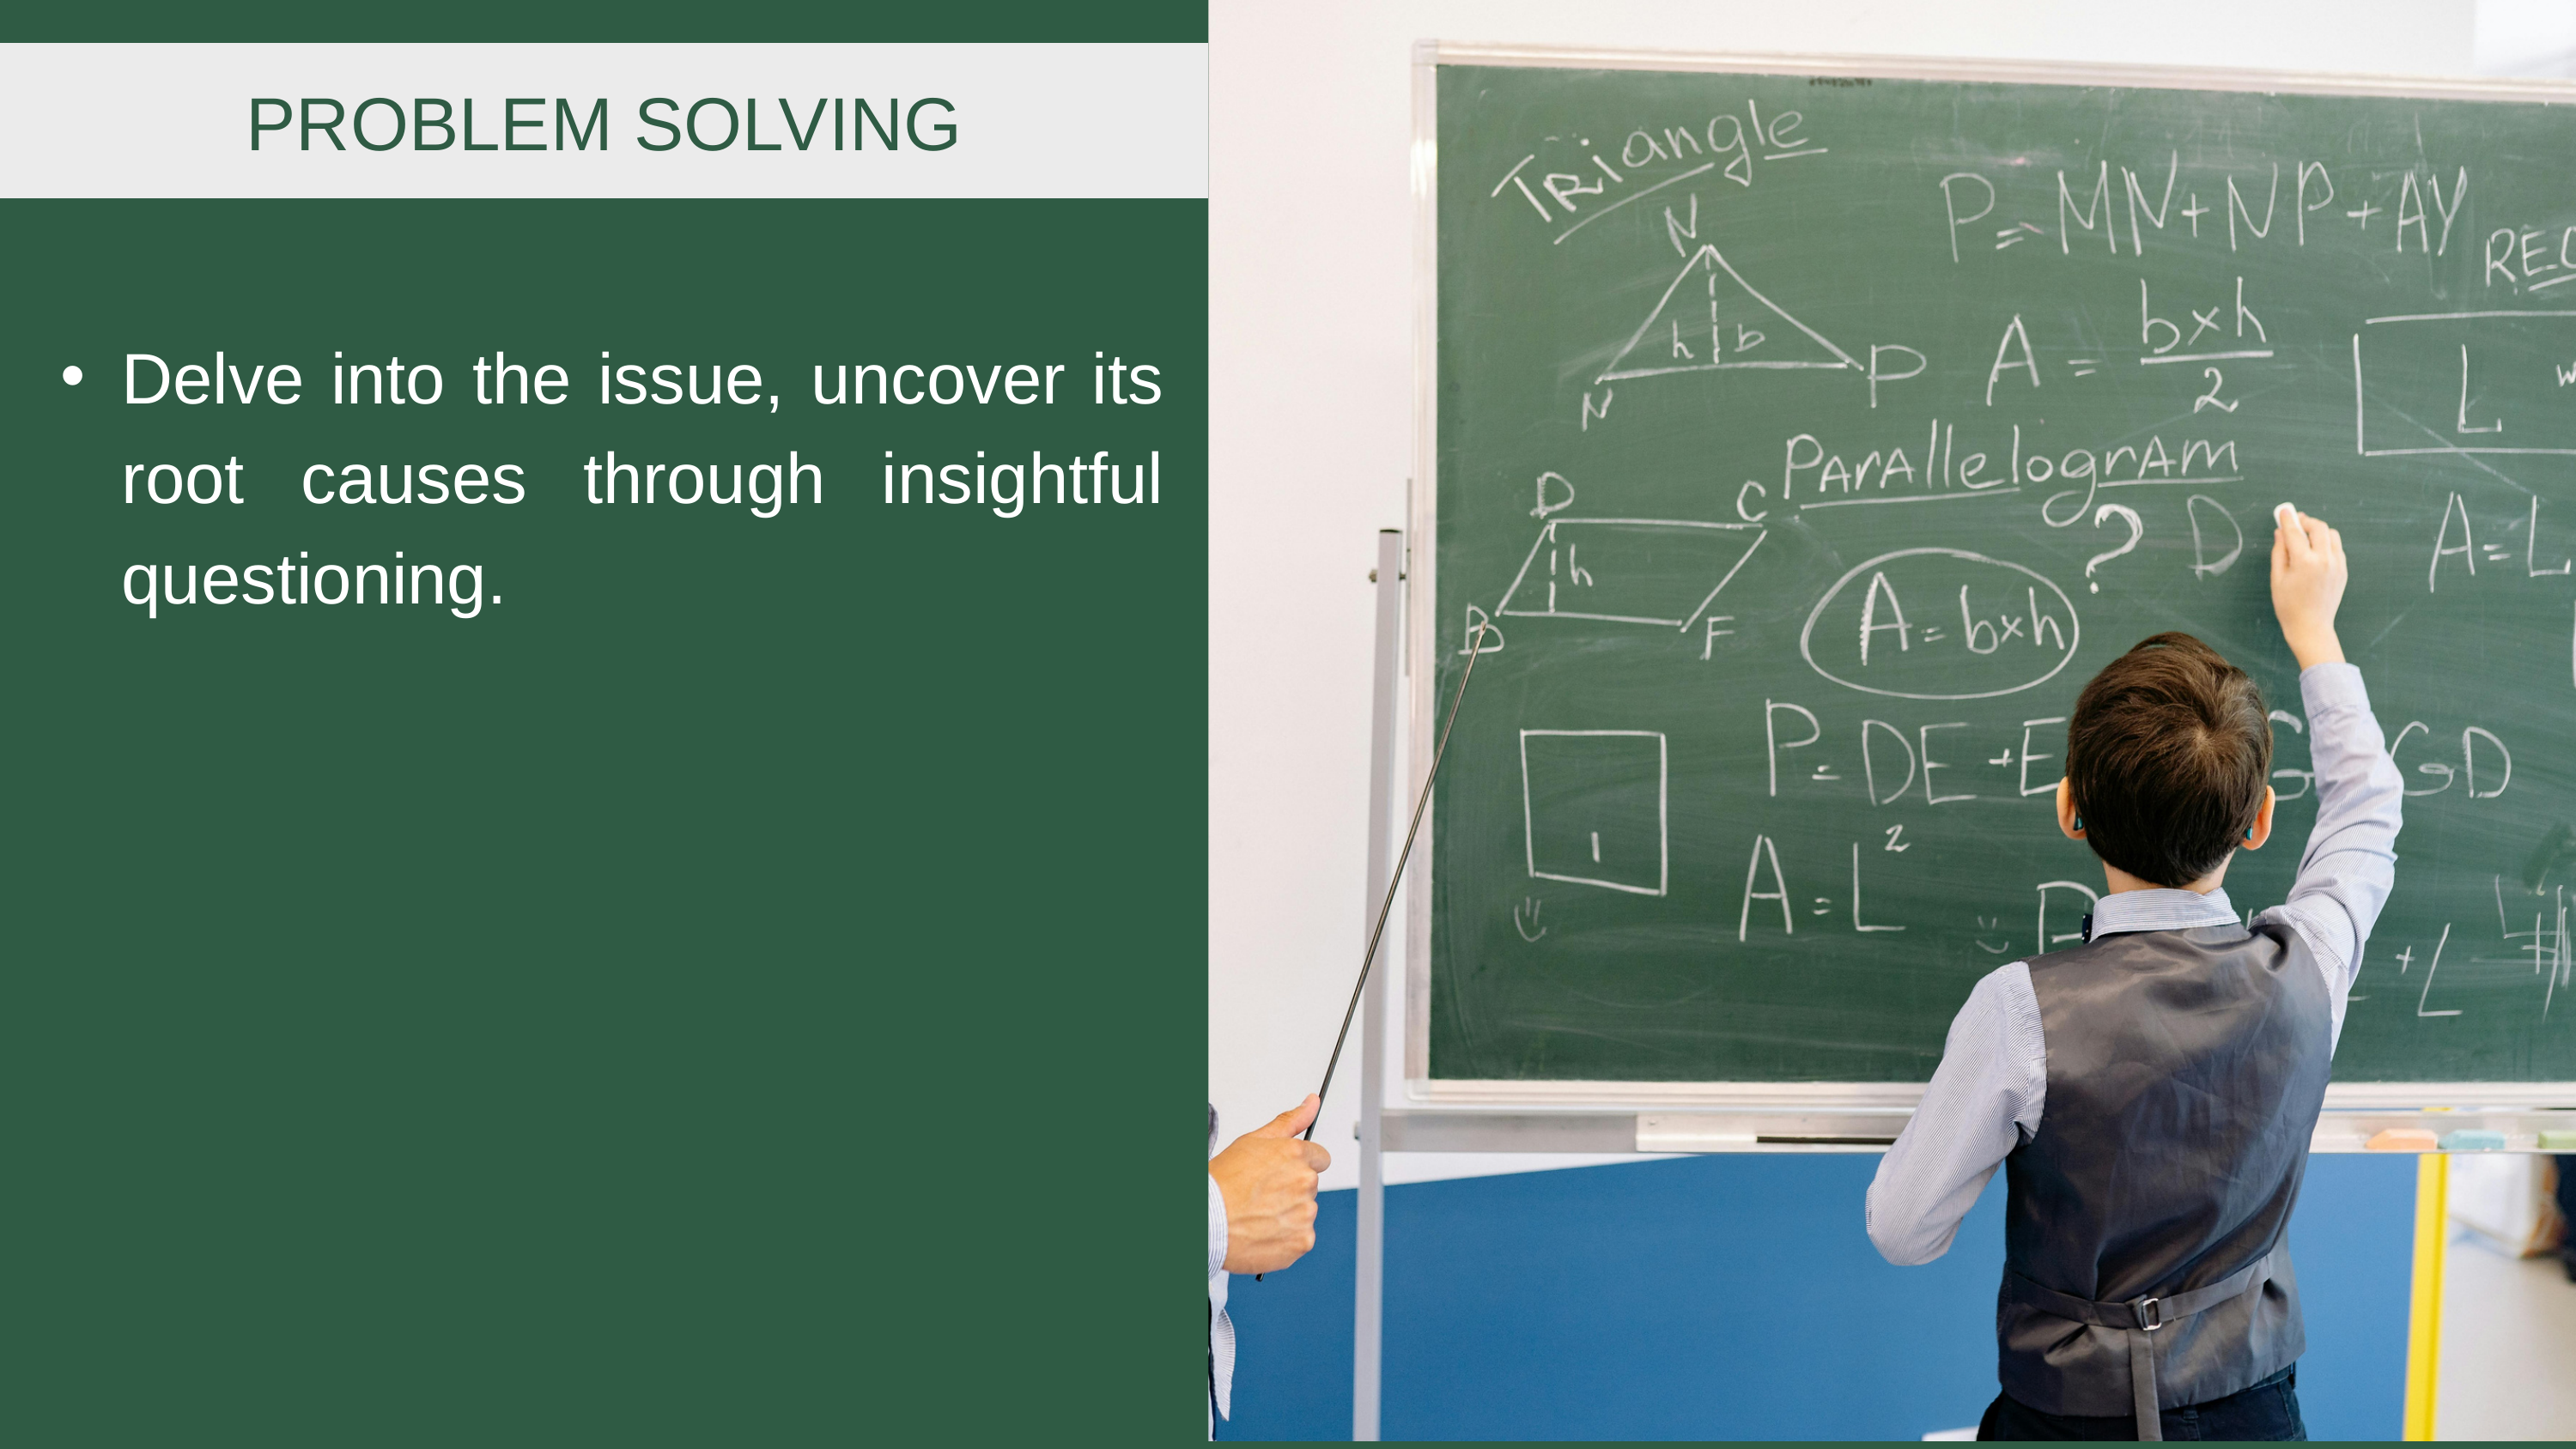

PROBLEM SOLVING
Delve into the issue, uncover its root causes through insightful questioning.